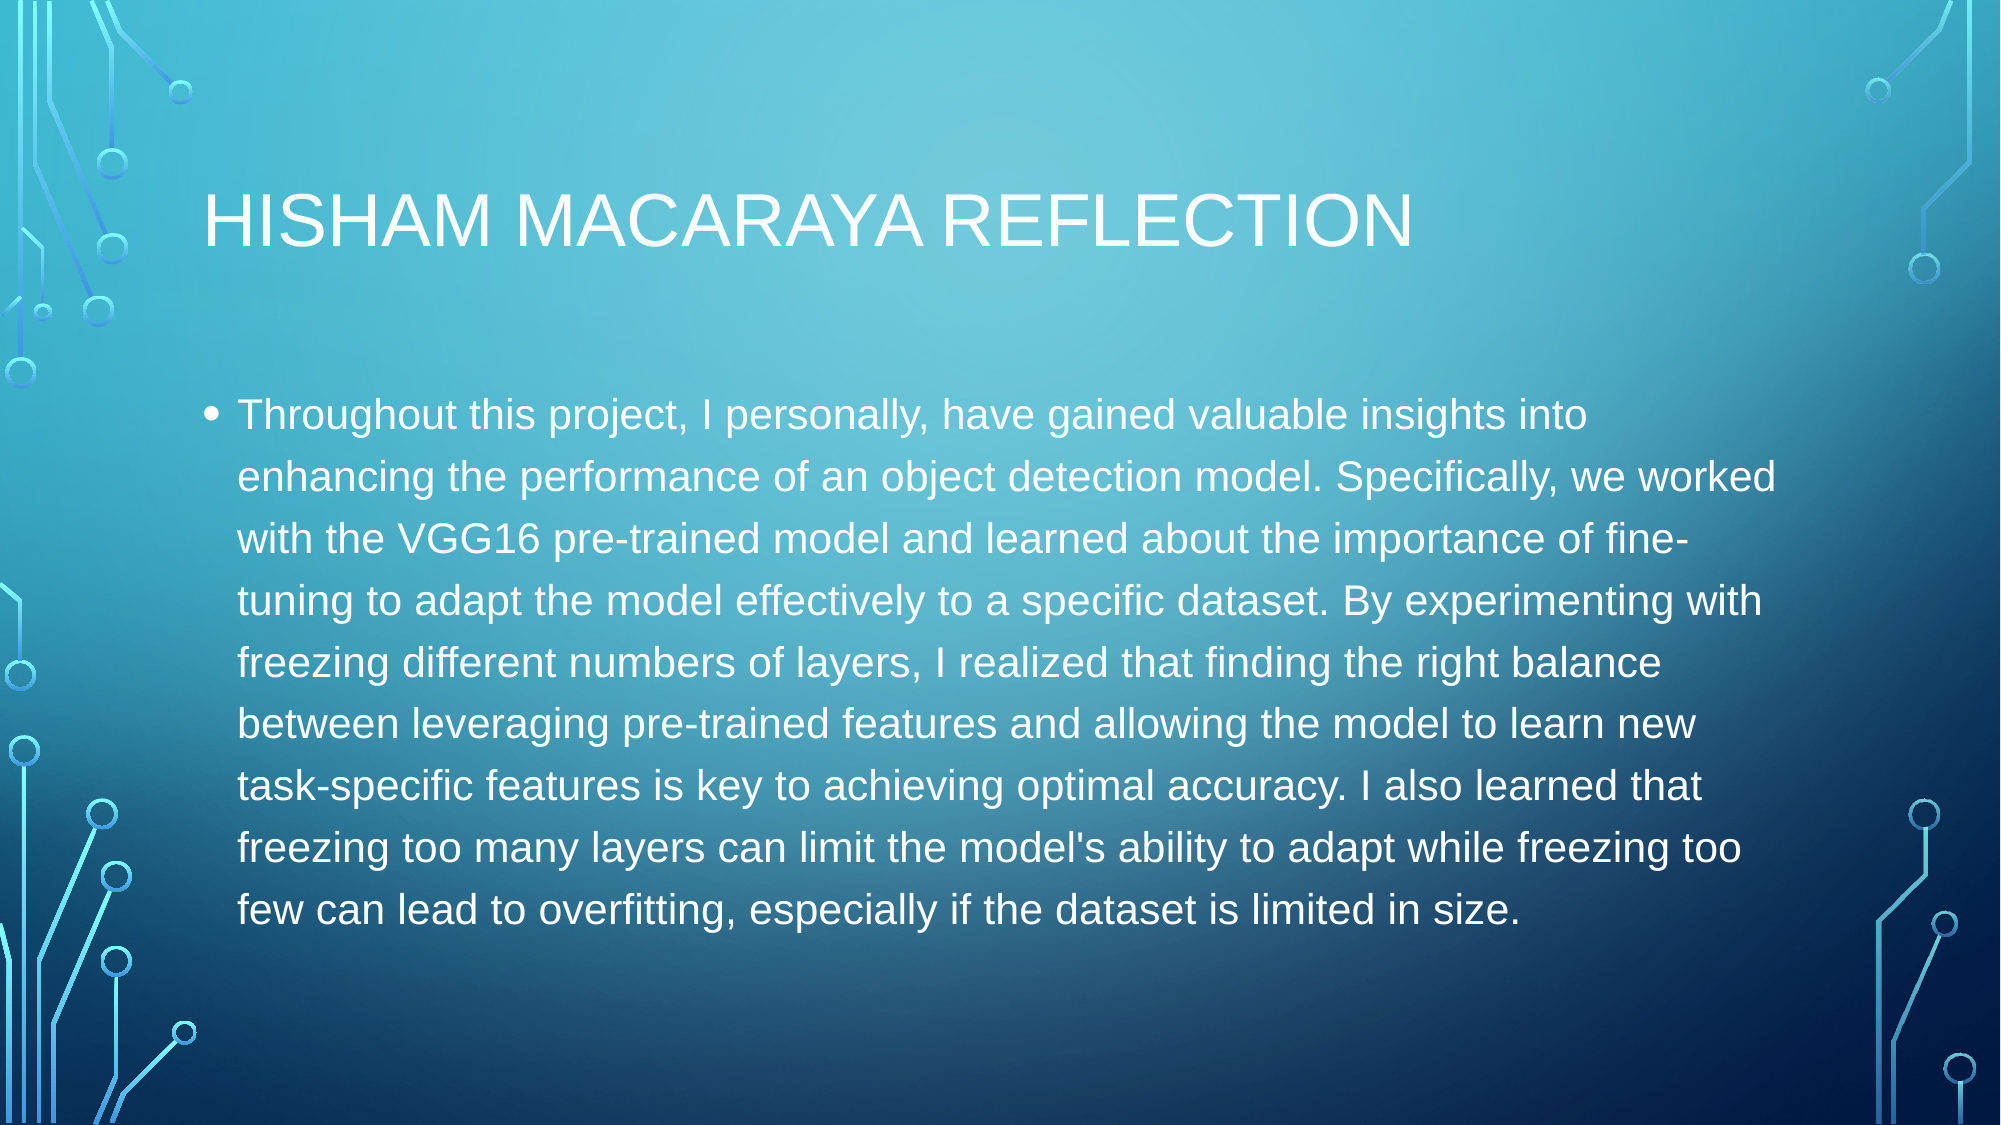

# Hisham Macaraya Reflection
Throughout this project, I personally, have gained valuable insights into enhancing the performance of an object detection model. Specifically, we worked with the VGG16 pre-trained model and learned about the importance of fine-tuning to adapt the model effectively to a specific dataset. By experimenting with freezing different numbers of layers, I realized that finding the right balance between leveraging pre-trained features and allowing the model to learn new task-specific features is key to achieving optimal accuracy. I also learned that freezing too many layers can limit the model's ability to adapt while freezing too few can lead to overfitting, especially if the dataset is limited in size.